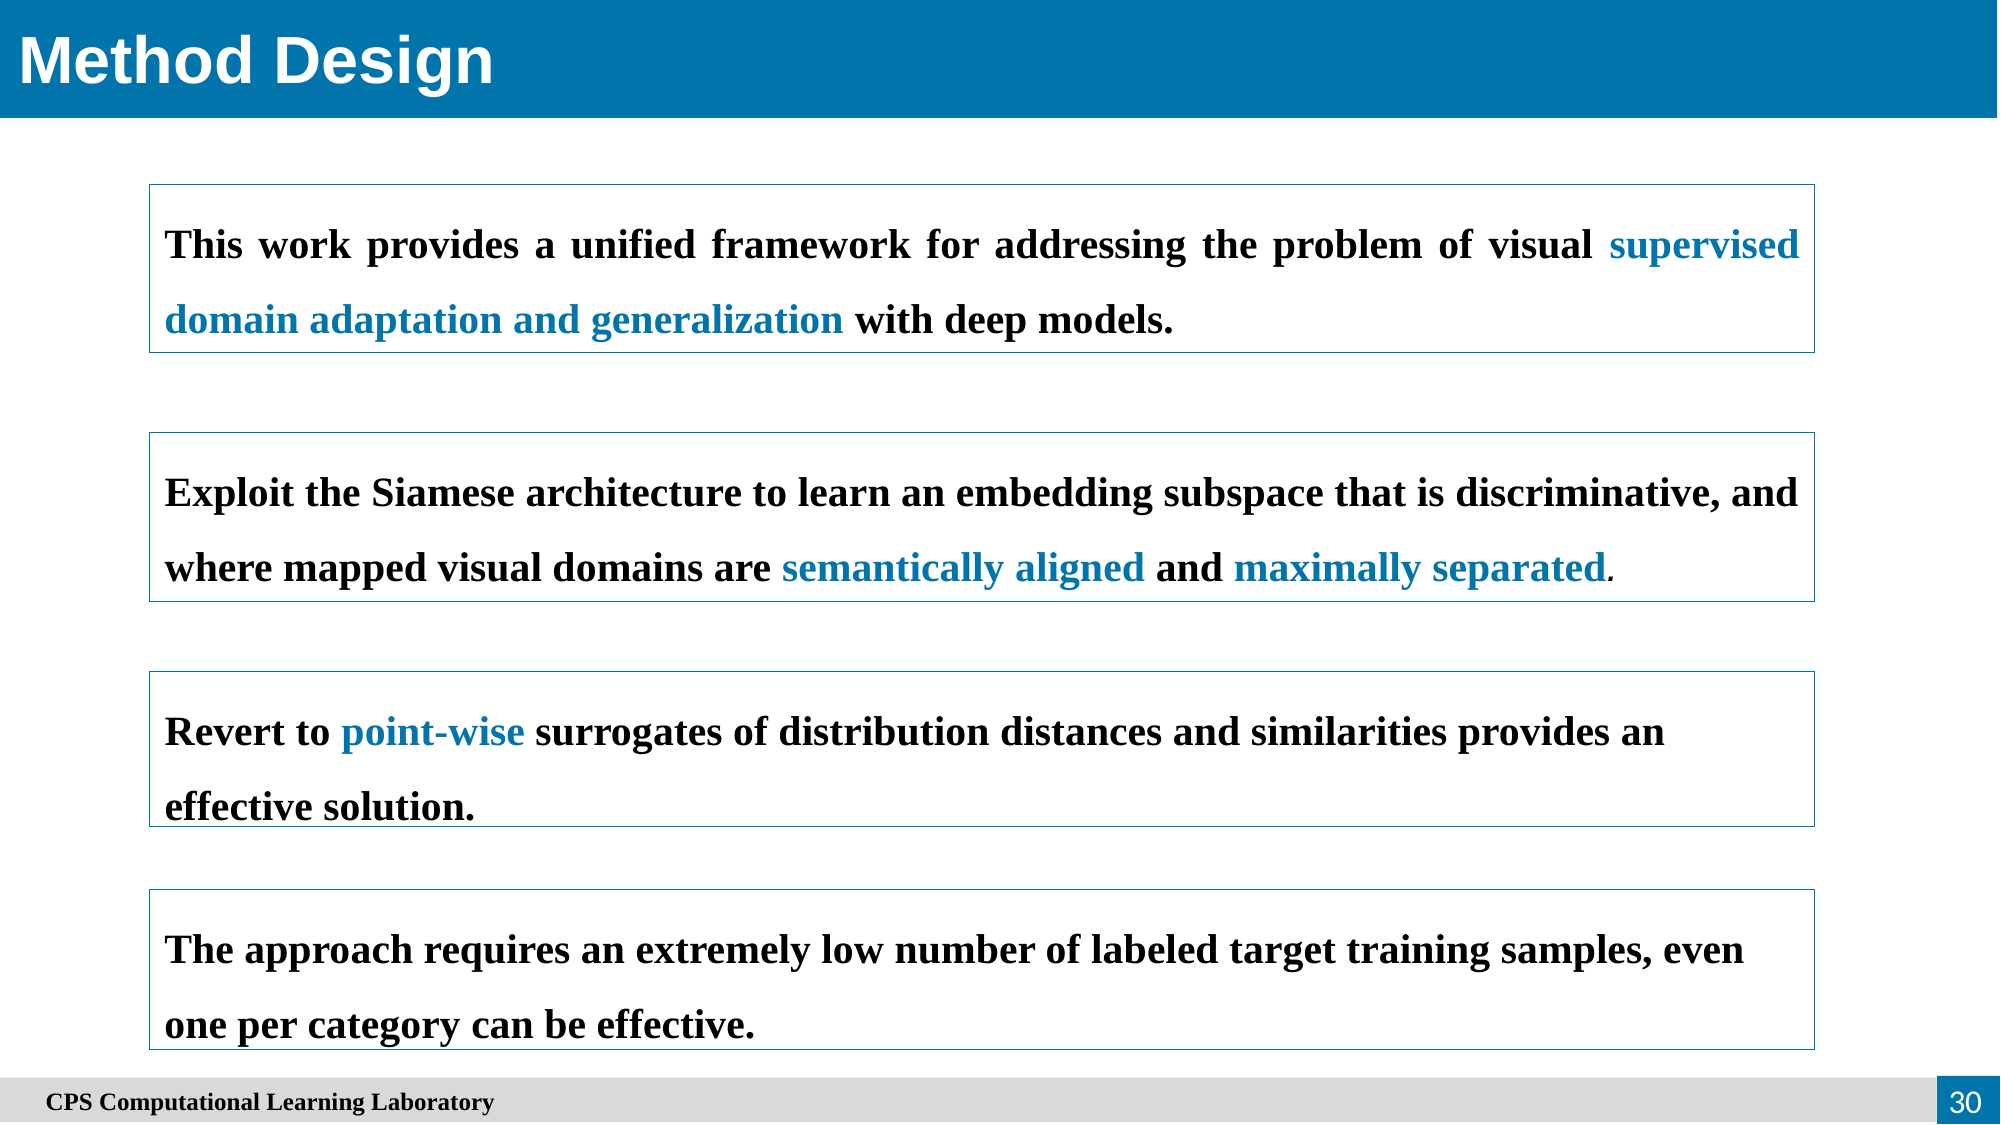

Method Design
This work provides a unified framework for addressing the problem of visual supervised domain adaptation and generalization with deep models.

Exploit the Siamese architecture to learn an embedding subspace that is discriminative, and where mapped visual domains are semantically aligned and maximally separated.

Revert to point-wise surrogates of distribution distances and similarities provides an effective solution.
The approach requires an extremely low number of labeled target training samples, even one per category can be effective.
30
　CPS Computational Learning Laboratory